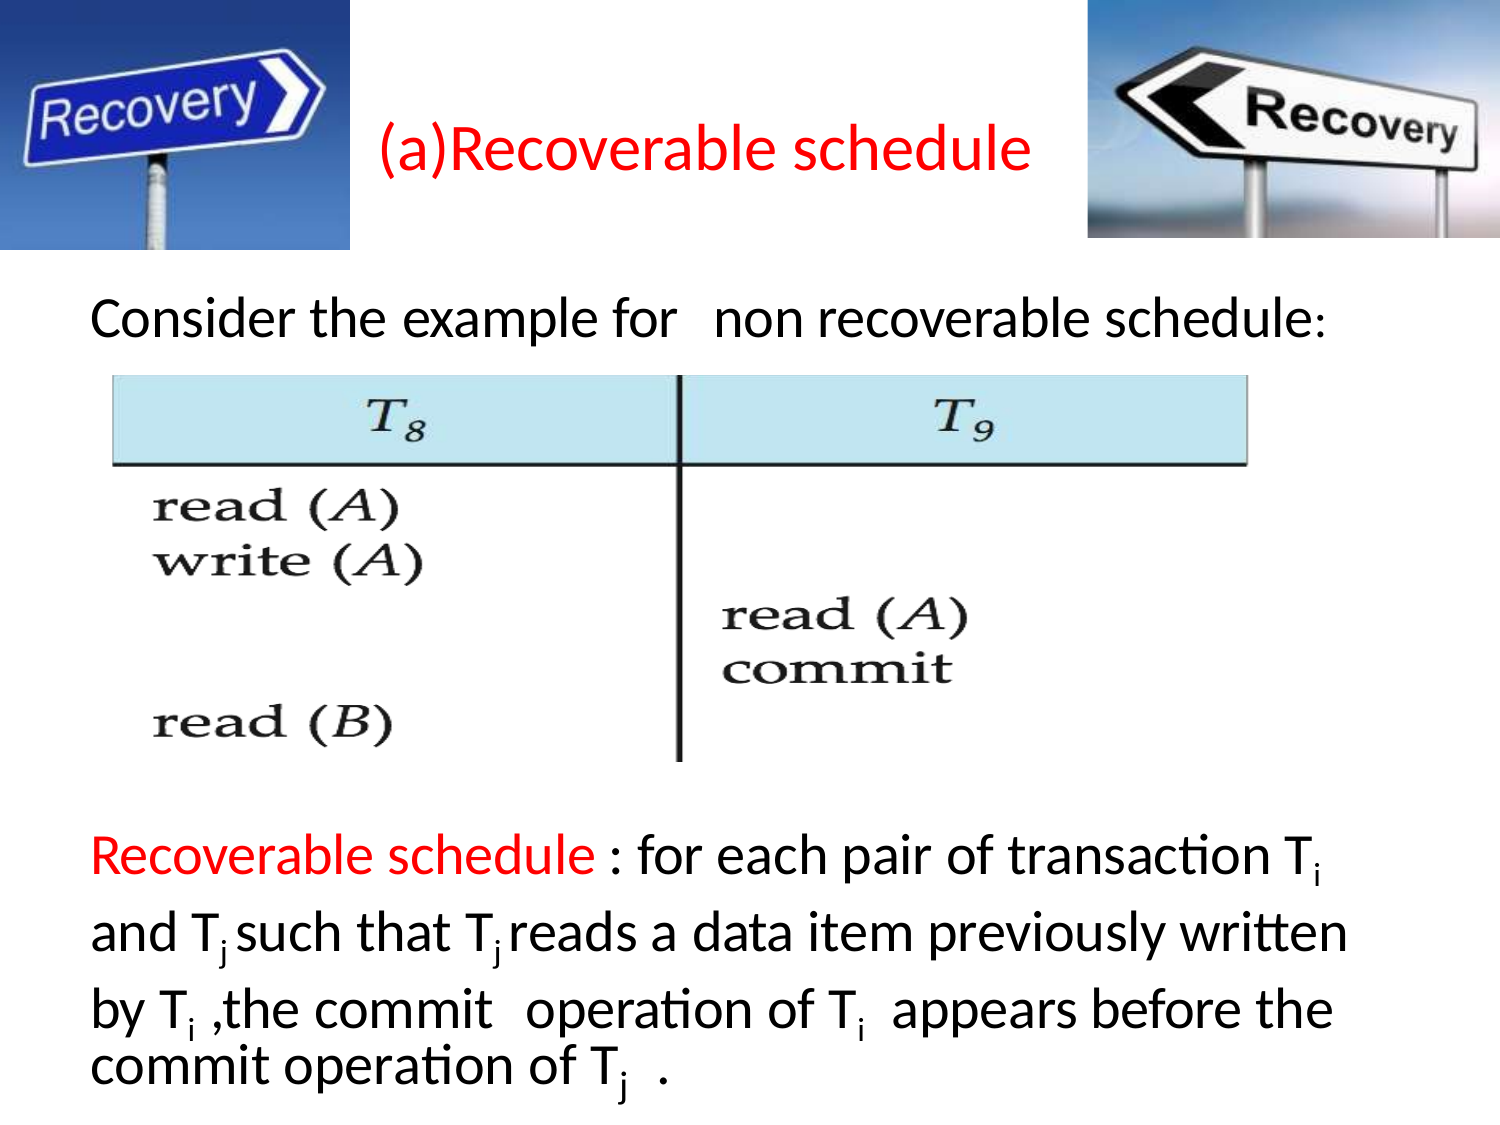

# (a)Recoverable schedule
Consider the example for	non recoverable schedule:

Recoverable schedule : for each pair of transaction Ti  and Tj such that Tj reads a data item previously written  by Ti ,the commit	operation of Ti	appears before the
commit operation of T	.
j